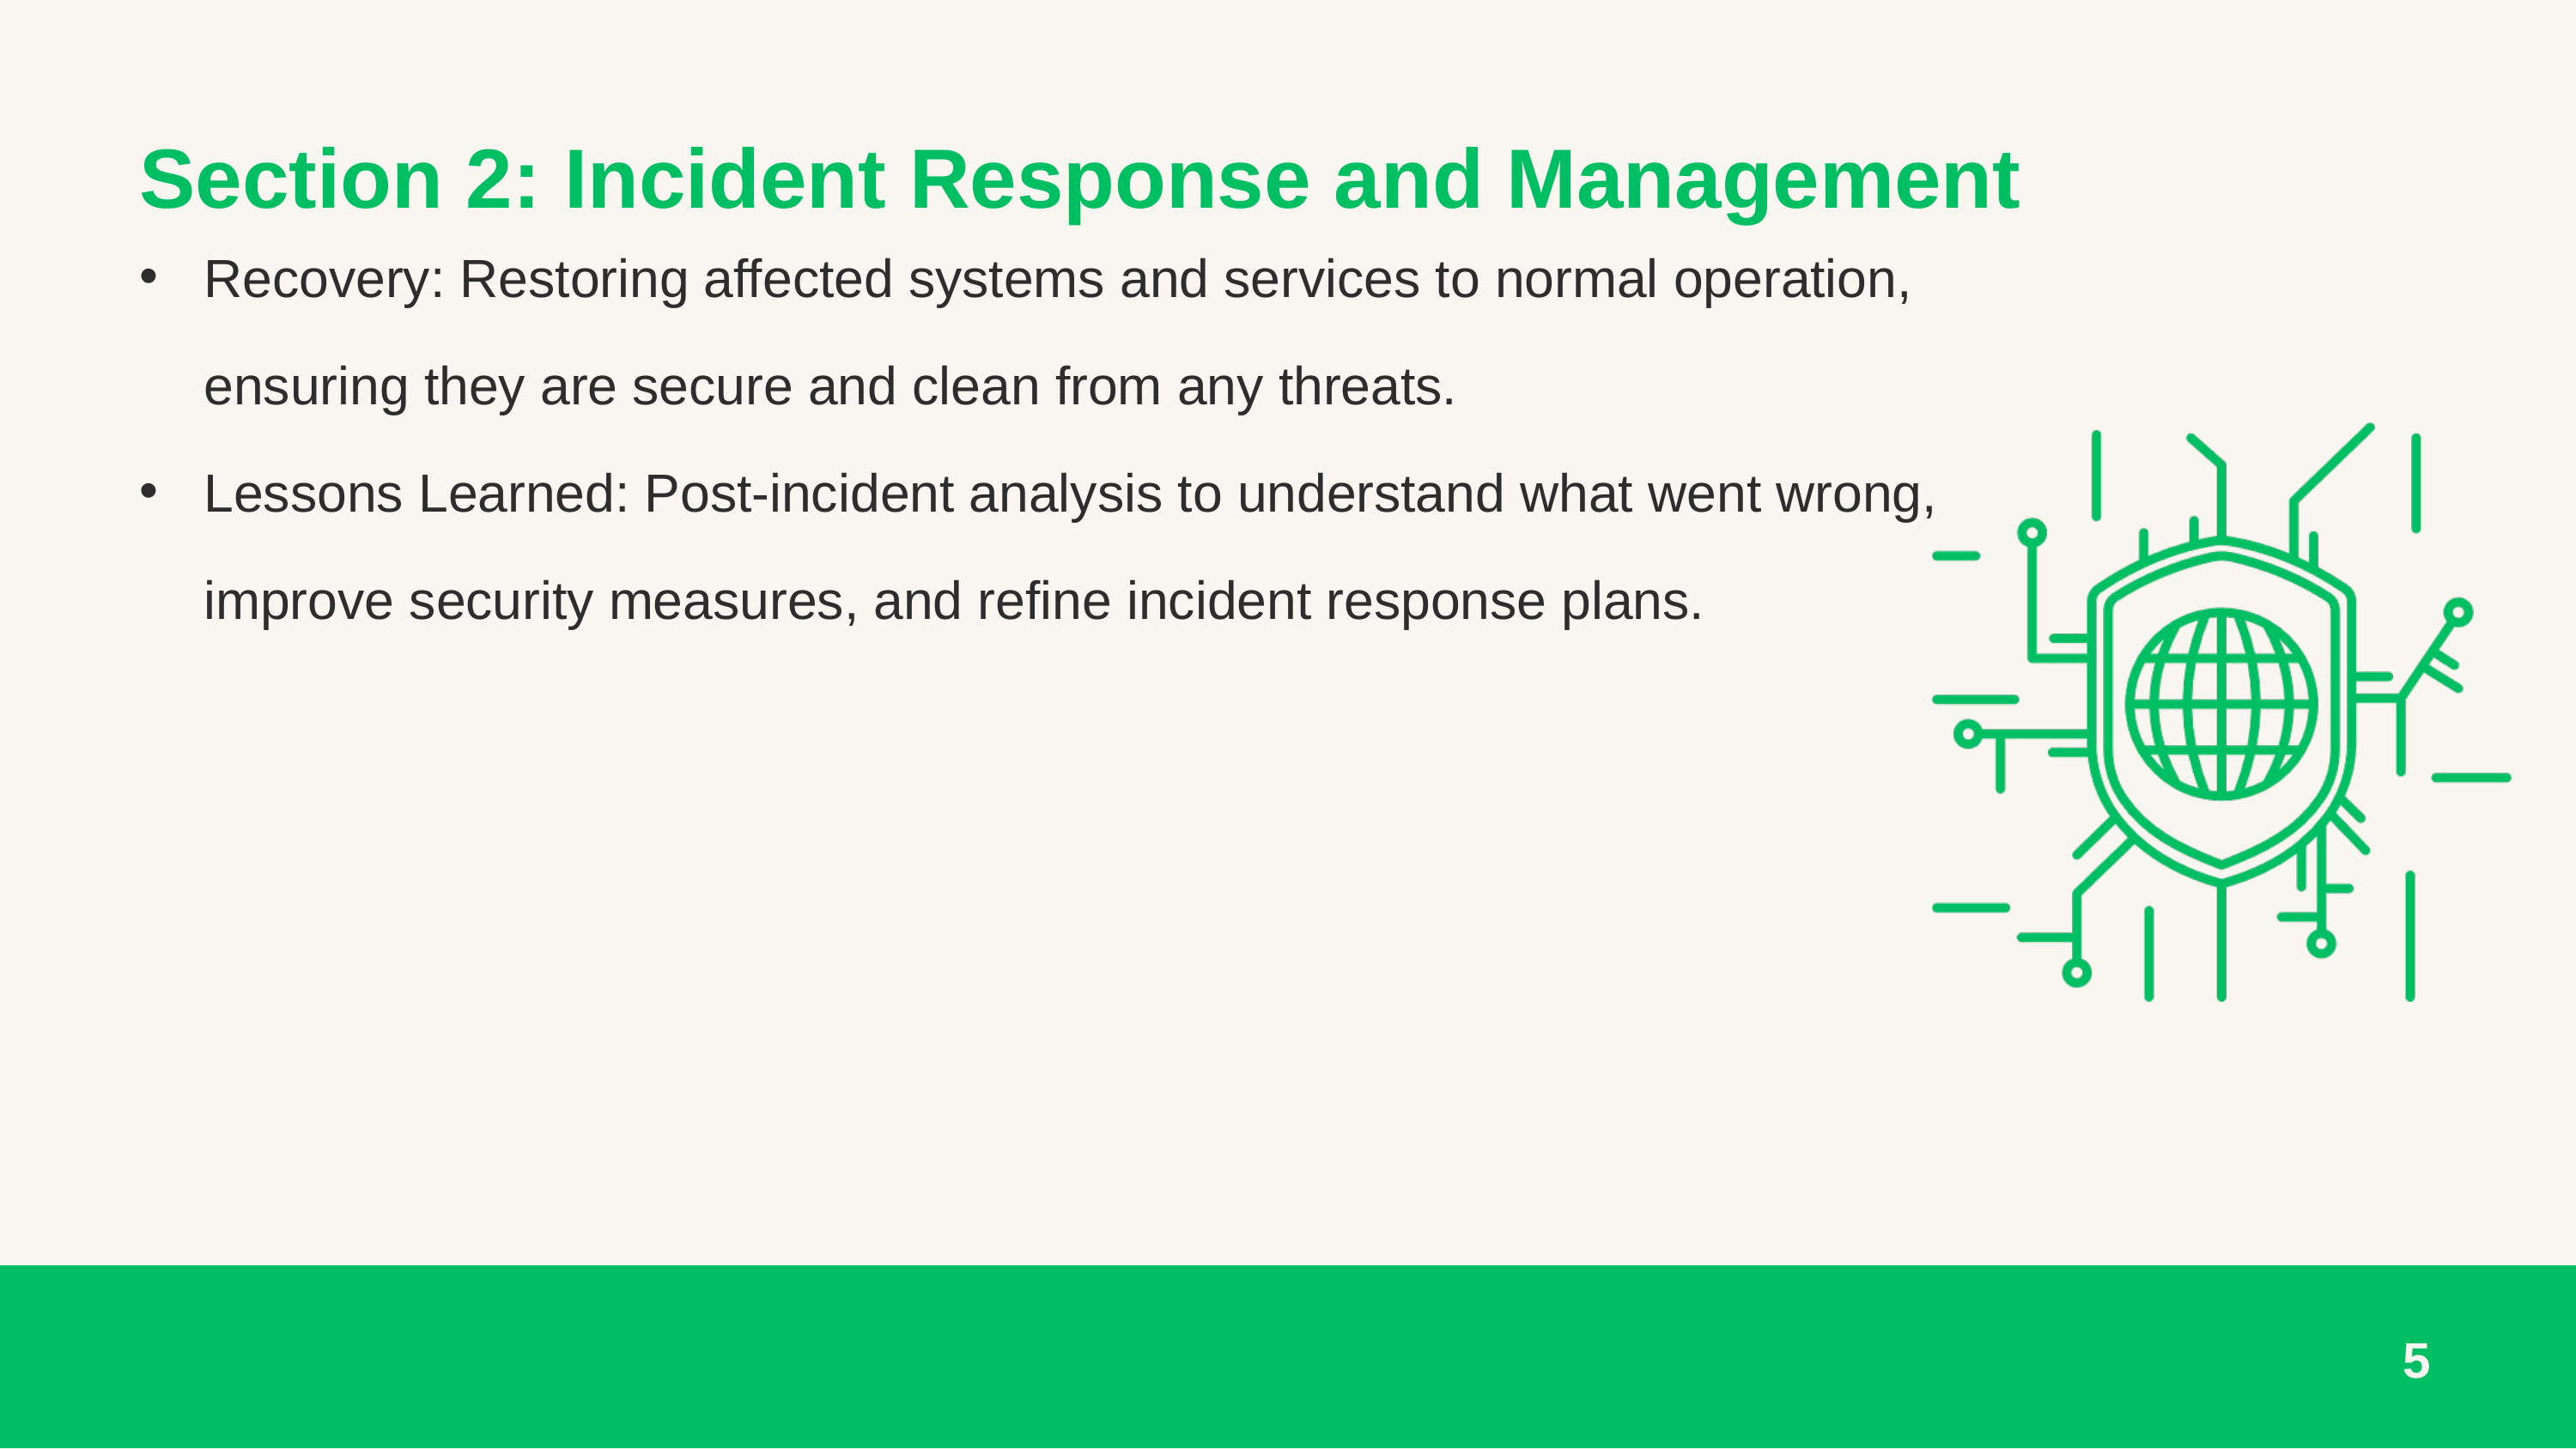

Section 2: Incident Response and Management
Recovery: Restoring affected systems and services to normal operation, ensuring they are secure and clean from any threats.
Lessons Learned: Post-incident analysis to understand what went wrong, improve security measures, and refine incident response plans.

5